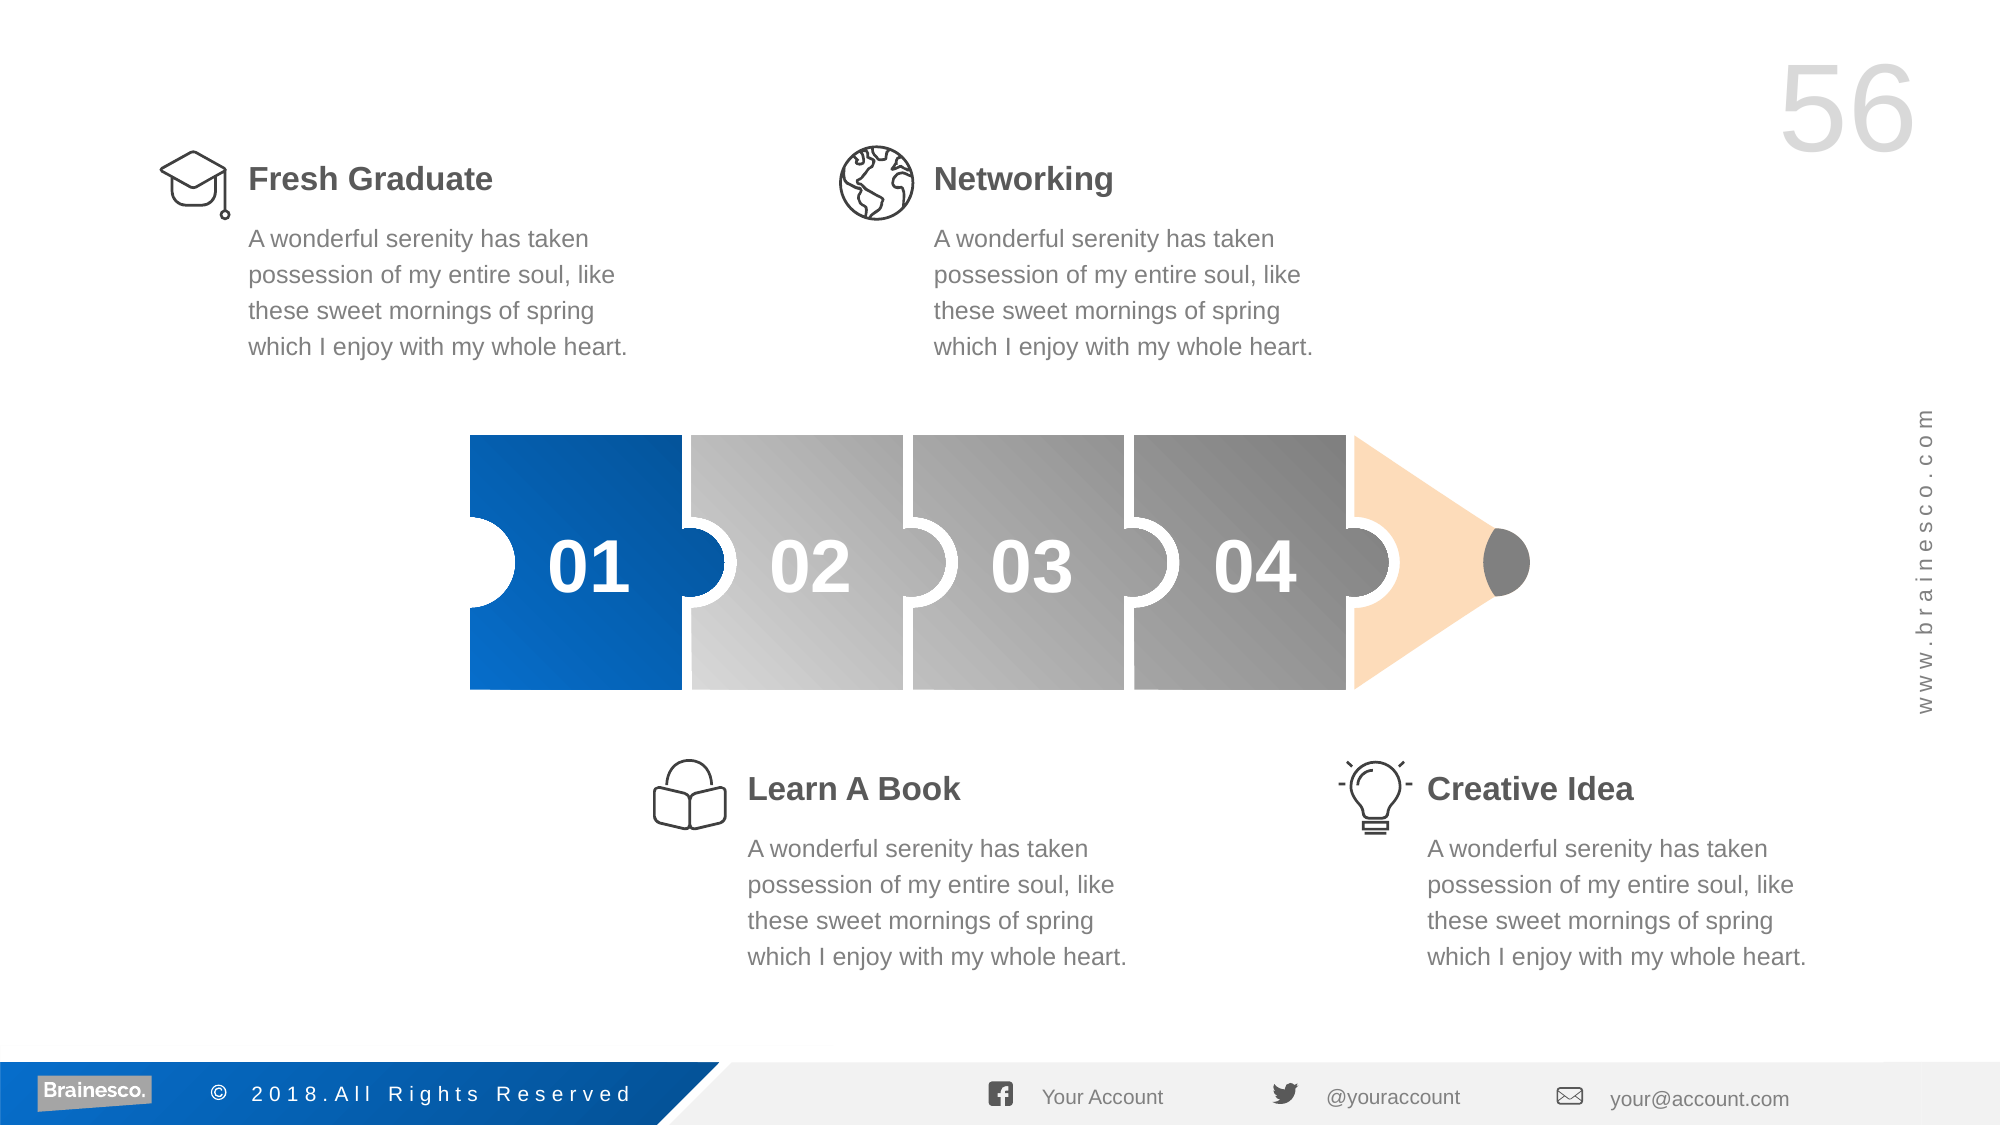

Fresh Graduate
A wonderful serenity has taken possession of my entire soul, like these sweet mornings of spring which I enjoy with my whole heart.
Networking
A wonderful serenity has taken possession of my entire soul, like these sweet mornings of spring which I enjoy with my whole heart.

01

03

04

02

Learn A Book
A wonderful serenity has taken possession of my entire soul, like these sweet mornings of spring which I enjoy with my whole heart.
Creative Idea
A wonderful serenity has taken possession of my entire soul, like these sweet mornings of spring which I enjoy with my whole heart.